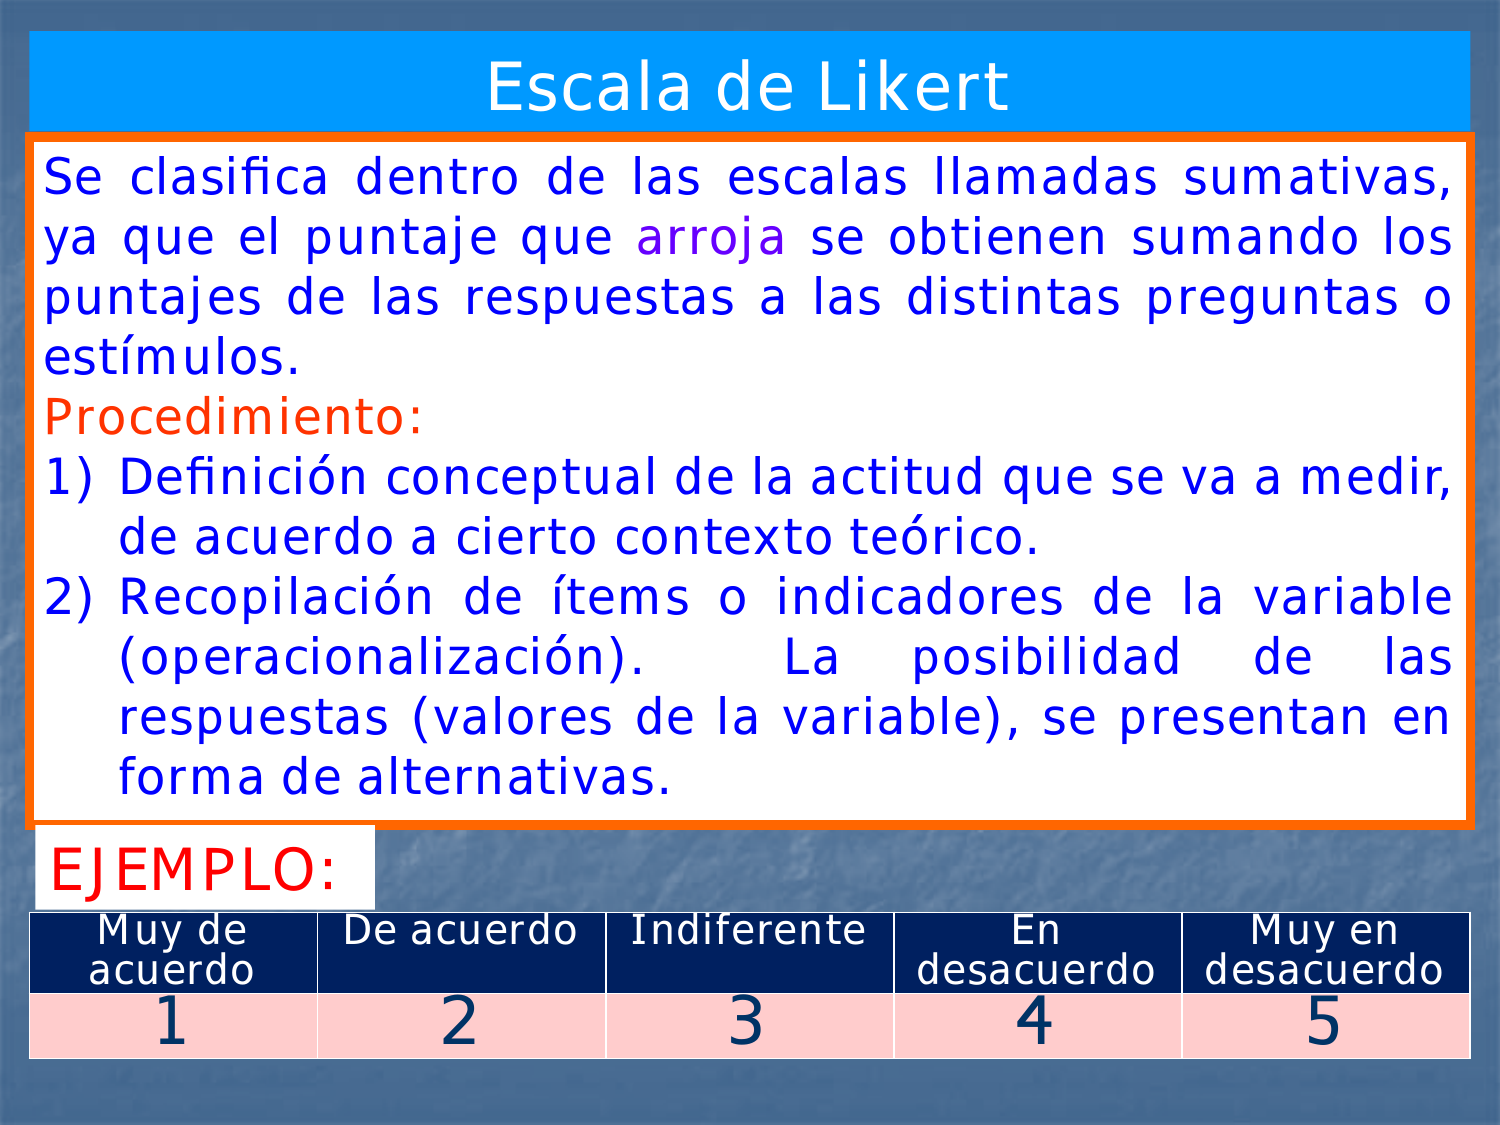

Escala de Likert
Se clasifica dentro de las escalas llamadas sumativas, ya que el puntaje que arroja se obtienen sumando los puntajes de las respuestas a las distintas preguntas o estímulos.
Procedimiento:
Definición conceptual de la actitud que se va a medir, de acuerdo a cierto contexto teórico.
Recopilación de ítems o indicadores de la variable (operacionalización).  La posibilidad de las respuestas (valores de la variable), se presentan en forma de alternativas.
EJEMPLO:
| Muy de acuerdo | De acuerdo | Indiferente | En desacuerdo | Muy en desacuerdo |
| --- | --- | --- | --- | --- |
| 1 | 2 | 3 | 4 | 5 |